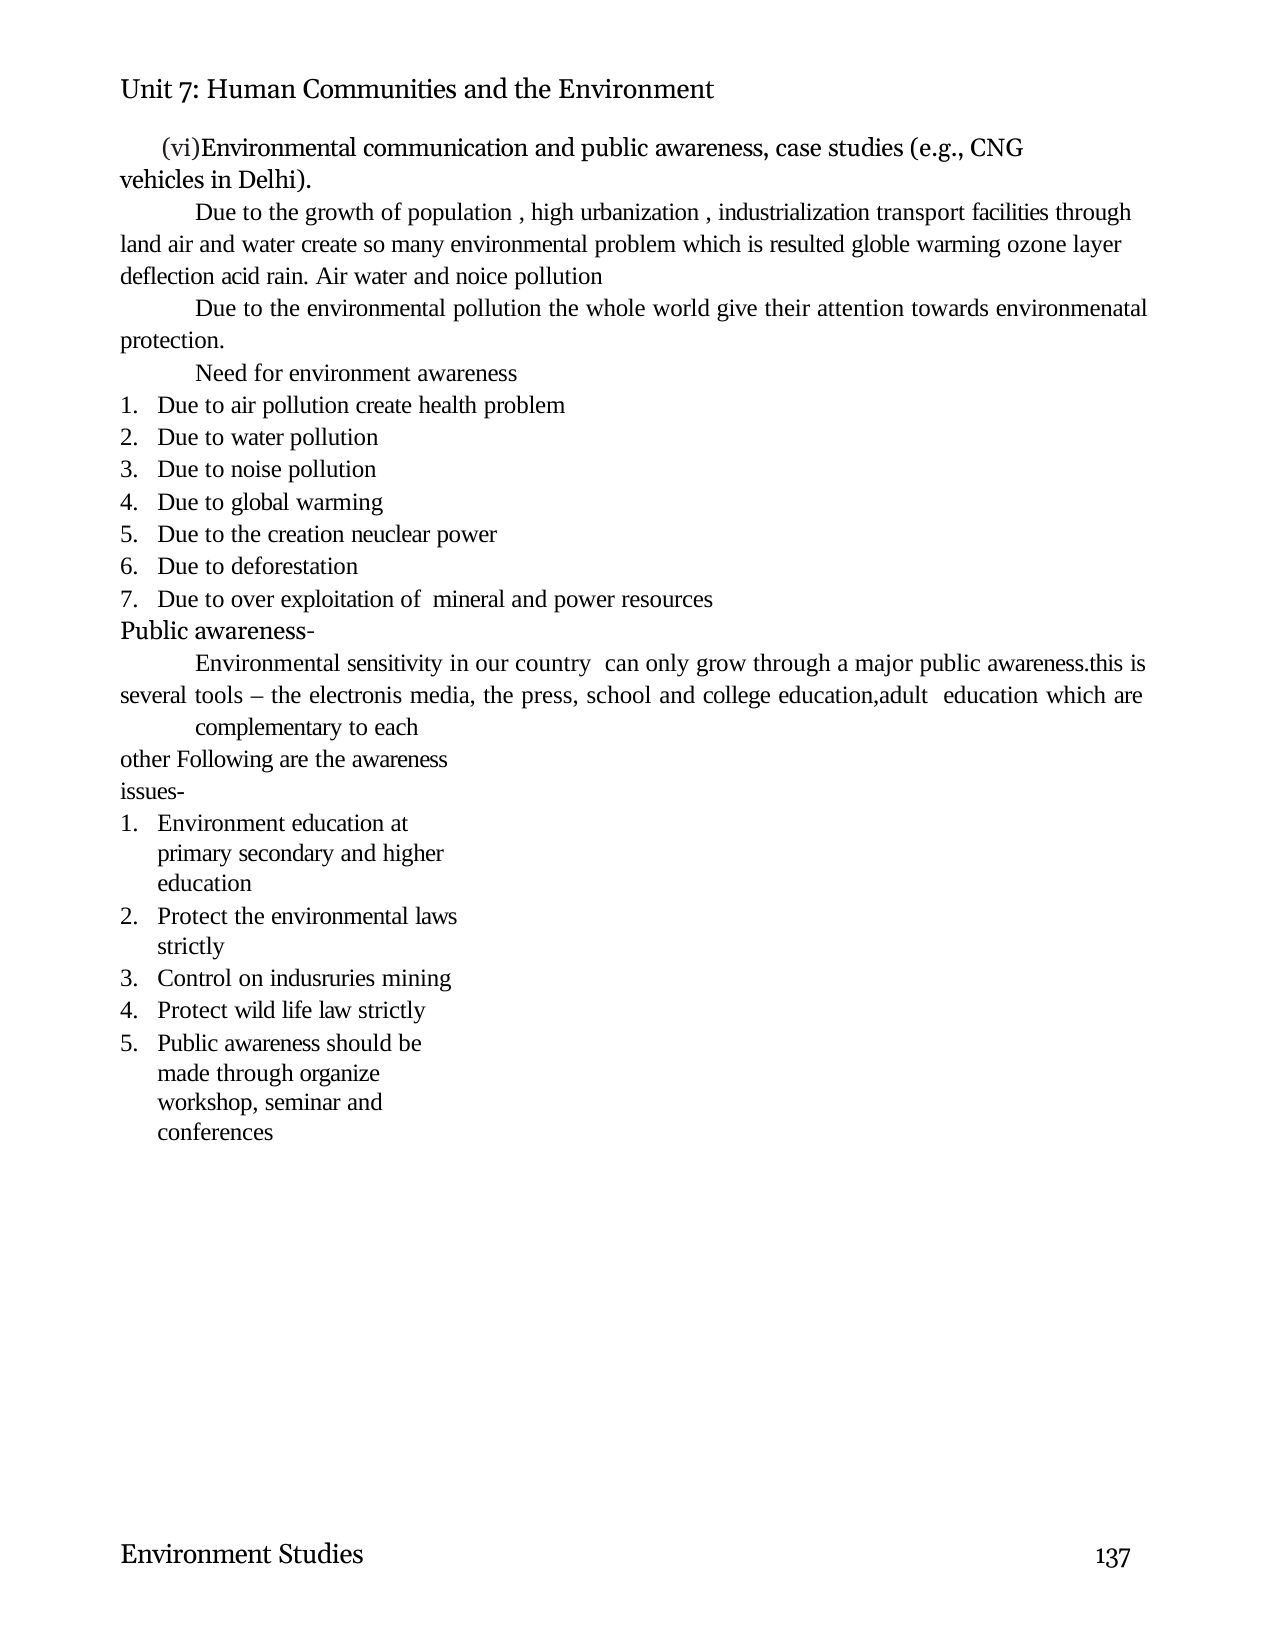

Unit 7: Human Communities and the Environment
Environmental communication and public awareness, case studies (e.g., CNG vehicles in Delhi).
Due to the growth of population , high urbanization , industrialization transport facilities through land air and water create so many environmental problem which is resulted globle warming ozone layer deflection acid rain. Air water and noice pollution
Due to the environmental pollution the whole world give their attention towards environmenatal protection.
Need for environment awareness
Due to air pollution create health problem
Due to water pollution
Due to noise pollution
Due to global warming
Due to the creation neuclear power
Due to deforestation
Due to over exploitation of mineral and power resources
Public awareness-
Environmental sensitivity in our country can only grow through a major public awareness.this is several tools – the electronis media, the press, school and college education,adult education which are
complementary to each other Following are the awareness issues-
Environment education at primary secondary and higher education
Protect the environmental laws strictly
Control on indusruries mining
Protect wild life law strictly
Public awareness should be made through organize workshop, seminar and conferences
Environment Studies
137